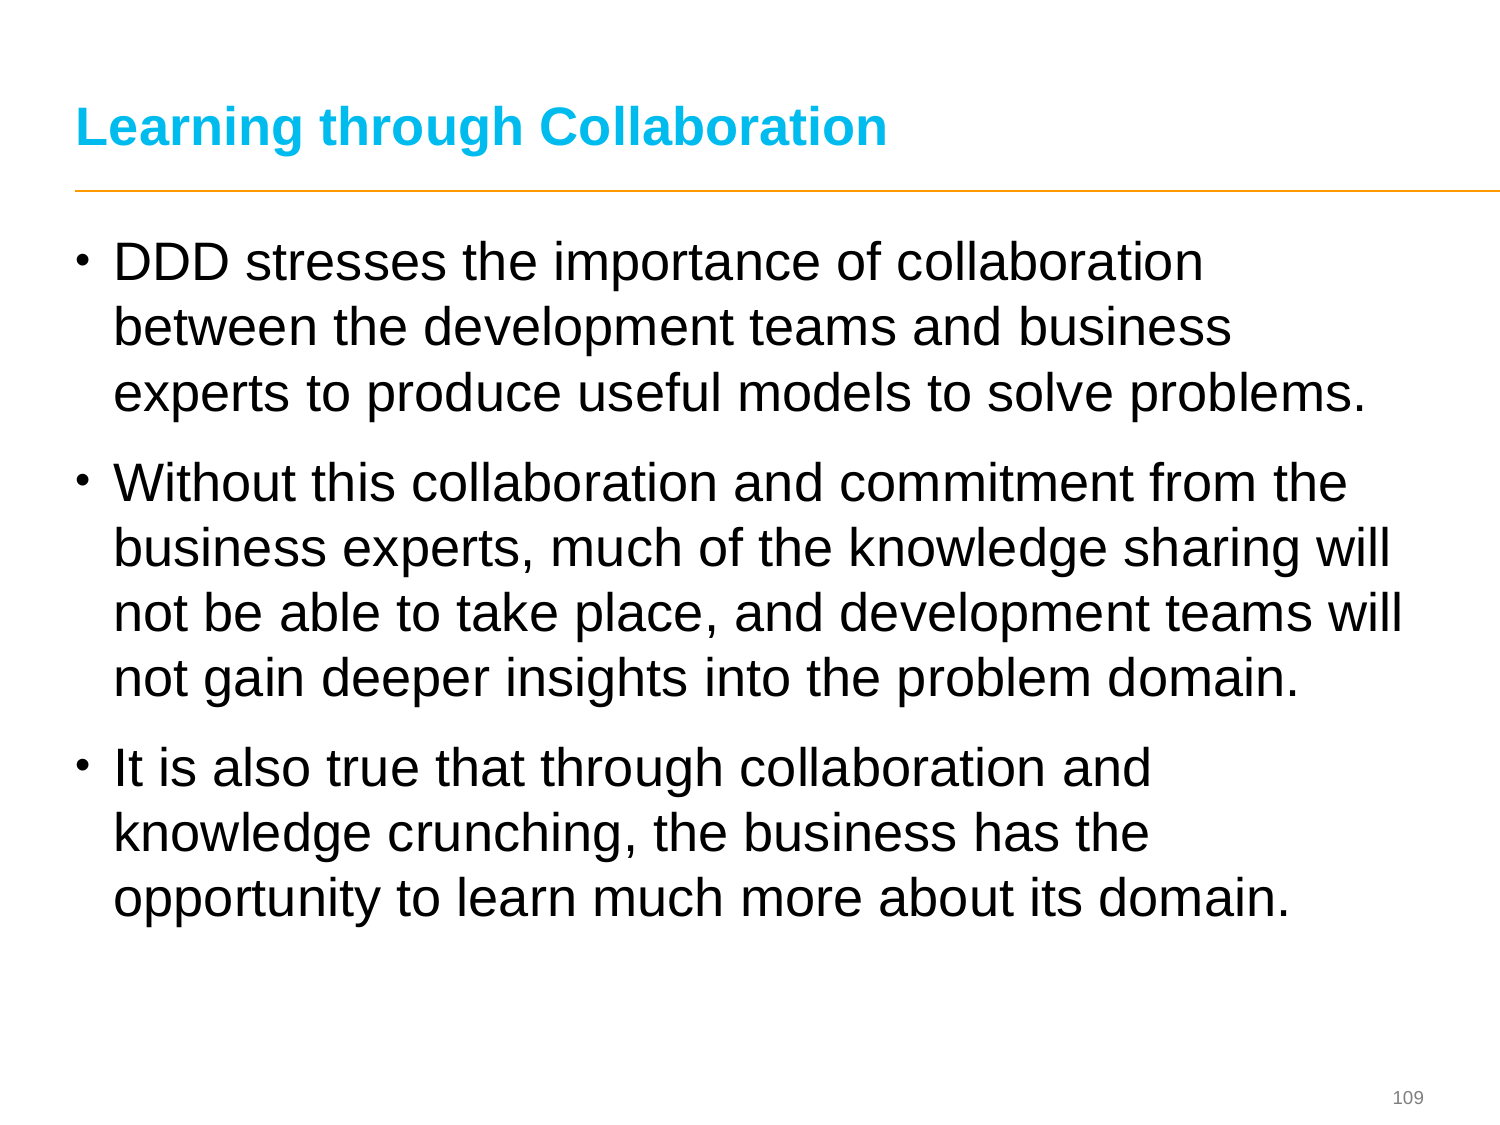

# Learning through Collaboration
DDD stresses the importance of collaboration between the development teams and business experts to produce useful models to solve problems.
Without this collaboration and commitment from the business experts, much of the knowledge sharing will not be able to take place, and development teams will not gain deeper insights into the problem domain.
It is also true that through collaboration and knowledge crunching, the business has the opportunity to learn much more about its domain.